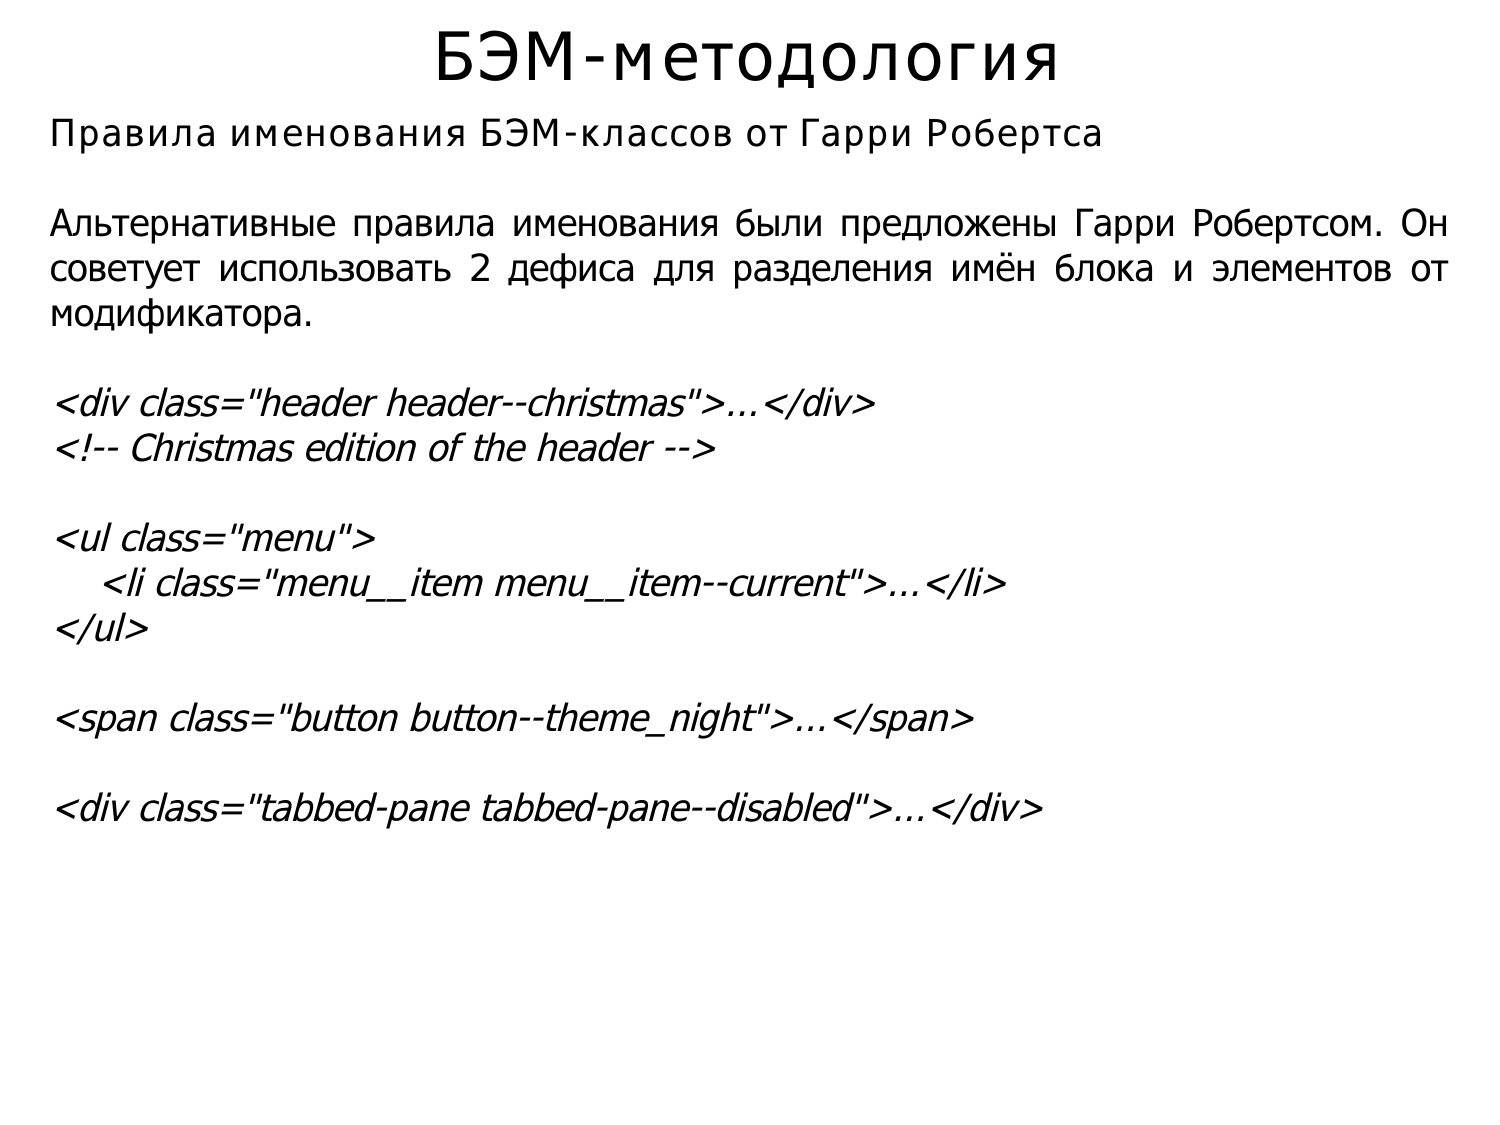

БЭМ-методология
Правила именования БЭМ-классов от Гарри Робертса

Альтернативные правила именования были предложены Гарри Робертсом. Он советует использовать 2 дефиса для разделения имён блока и элементов от модификатора.

<div class="header header--christmas">...</div>
<!-- Christmas edition of the header -->

<ul class="menu">
    <li class="menu__item menu__item--current">...</li>
</ul>

<span class="button button--theme_night">...</span>

<div class="tabbed-pane tabbed-pane--disabled">...</div>